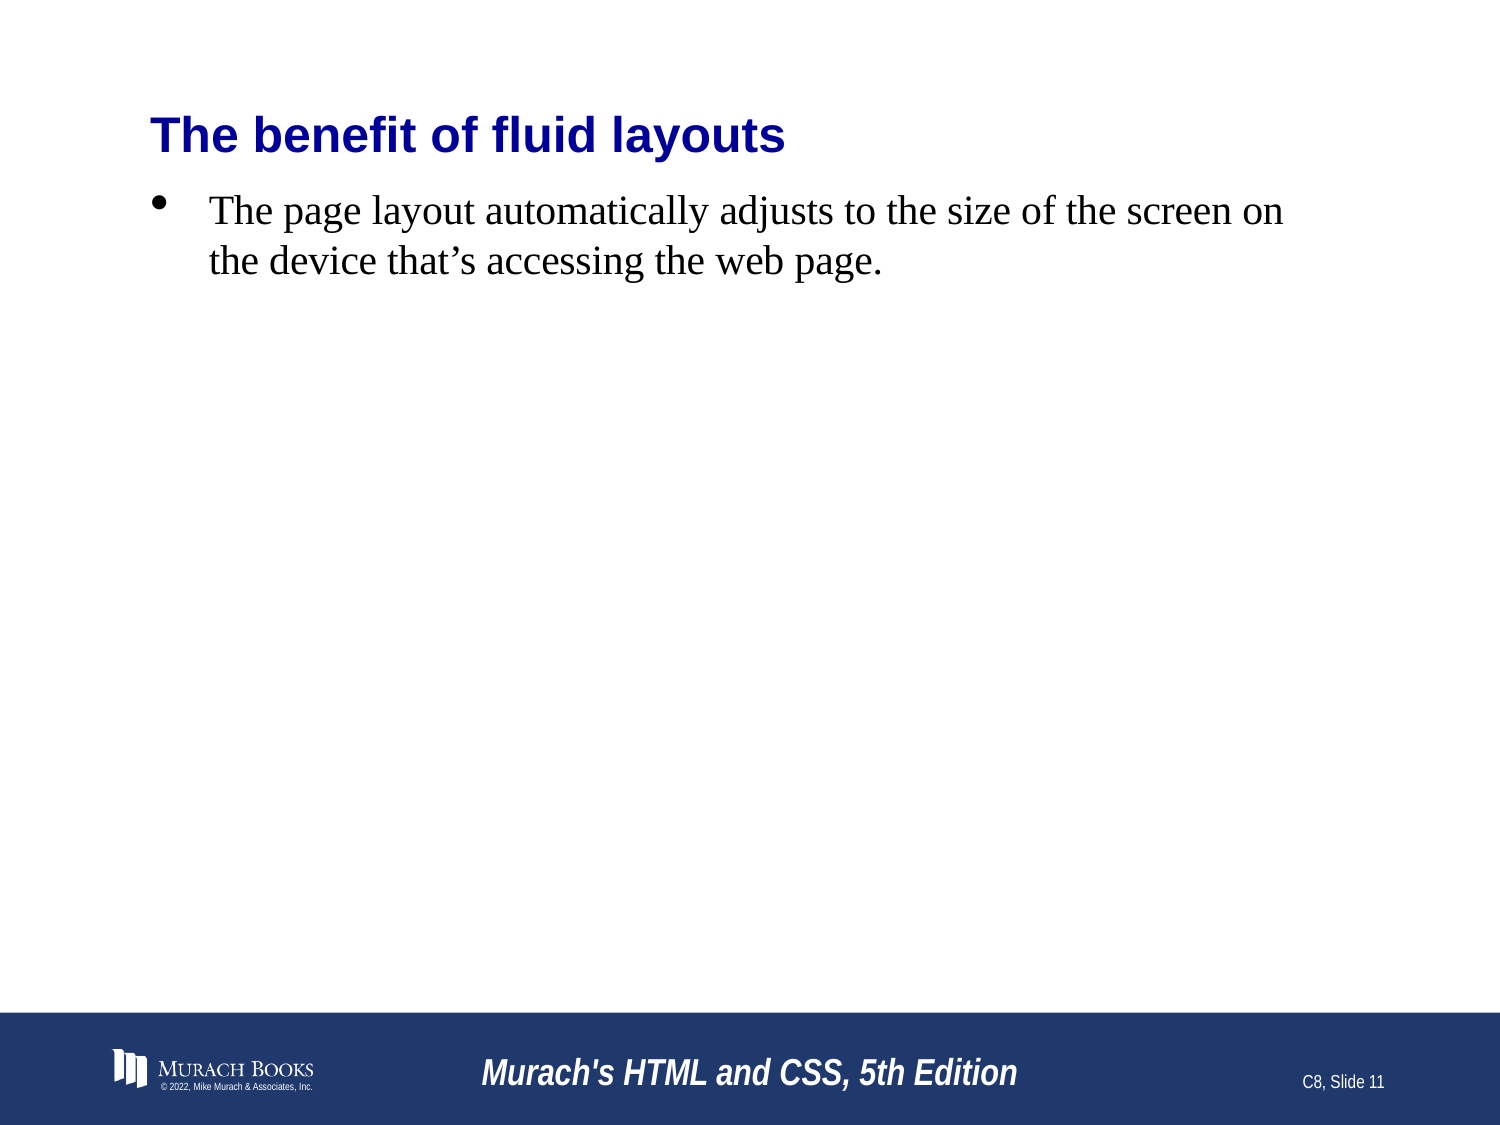

# The benefit of fluid layouts
The page layout automatically adjusts to the size of the screen on the device that’s accessing the web page.

© 2022, Mike Murach & Associates, Inc.
Murach's HTML and CSS, 5th Edition

C8, Slide 11